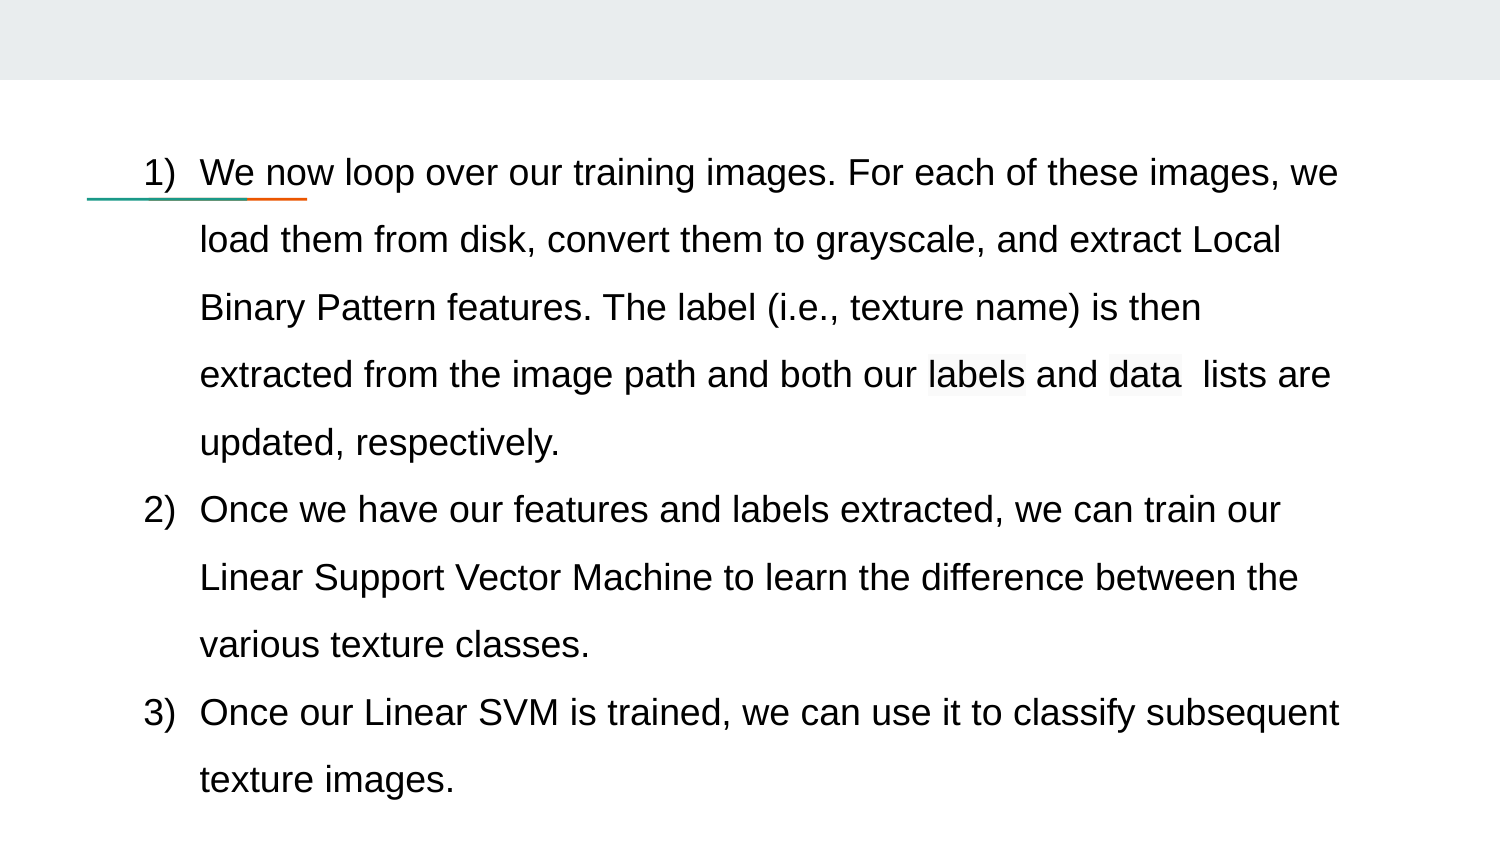

We now loop over our training images. For each of these images, we load them from disk, convert them to grayscale, and extract Local Binary Pattern features. The label (i.e., texture name) is then extracted from the image path and both our labels and data  lists are updated, respectively.
Once we have our features and labels extracted, we can train our Linear Support Vector Machine to learn the difference between the various texture classes.
Once our Linear SVM is trained, we can use it to classify subsequent texture images.